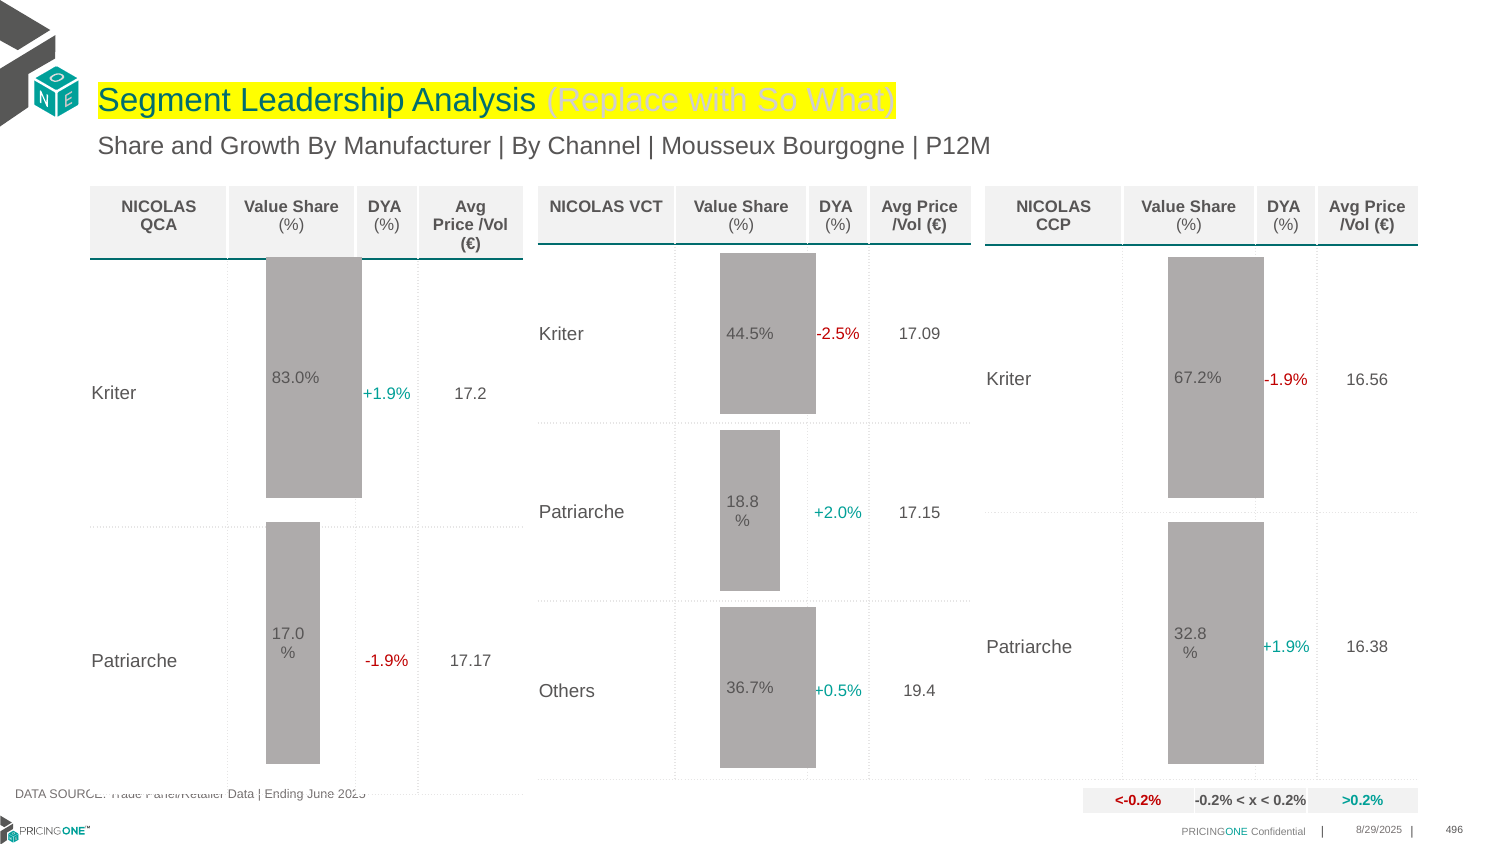

# Segment Leadership Analysis (Replace with So What)
Share and Growth By Manufacturer | By Channel | Mousseux Bourgogne | P12M
| NICOLAS VCT | Value Share (%) | DYA (%) | Avg Price /Vol (€) |
| --- | --- | --- | --- |
| Kriter |  | -2.5% | 17.09 |
| Patriarche |  | +2.0% | 17.15 |
| Others |  | +0.5% | 19.4 |
| NICOLAS QCA | Value Share (%) | DYA (%) | Avg Price /Vol (€) |
| --- | --- | --- | --- |
| Kriter |  | +1.9% | 17.2 |
| Patriarche |  | -1.9% | 17.17 |
| NICOLAS CCP | Value Share (%) | DYA (%) | Avg Price /Vol (€) |
| --- | --- | --- | --- |
| Kriter |  | -1.9% | 16.56 |
| Patriarche |  | +1.9% | 16.38 |

### Chart

| Category | Mousseux Bourgogne | NICOLAS QCA |
|---|---|
|  | 0.8300544857130974 |

### Chart

| Category | Mousseux Bourgogne | NICOLAS VCT |
|---|---|
|  | 0.44533313020515947 |

### Chart

| Category | Mousseux Bourgogne | NICOLAS CCP |
|---|---|
|  | 0.6724740366883432 |
DATA SOURCE: Trade Panel/Retailer Data | Ending June 2025
| <-0.2% | -0.2% < x < 0.2% | >0.2% |
| --- | --- | --- |

8/29/2025
496